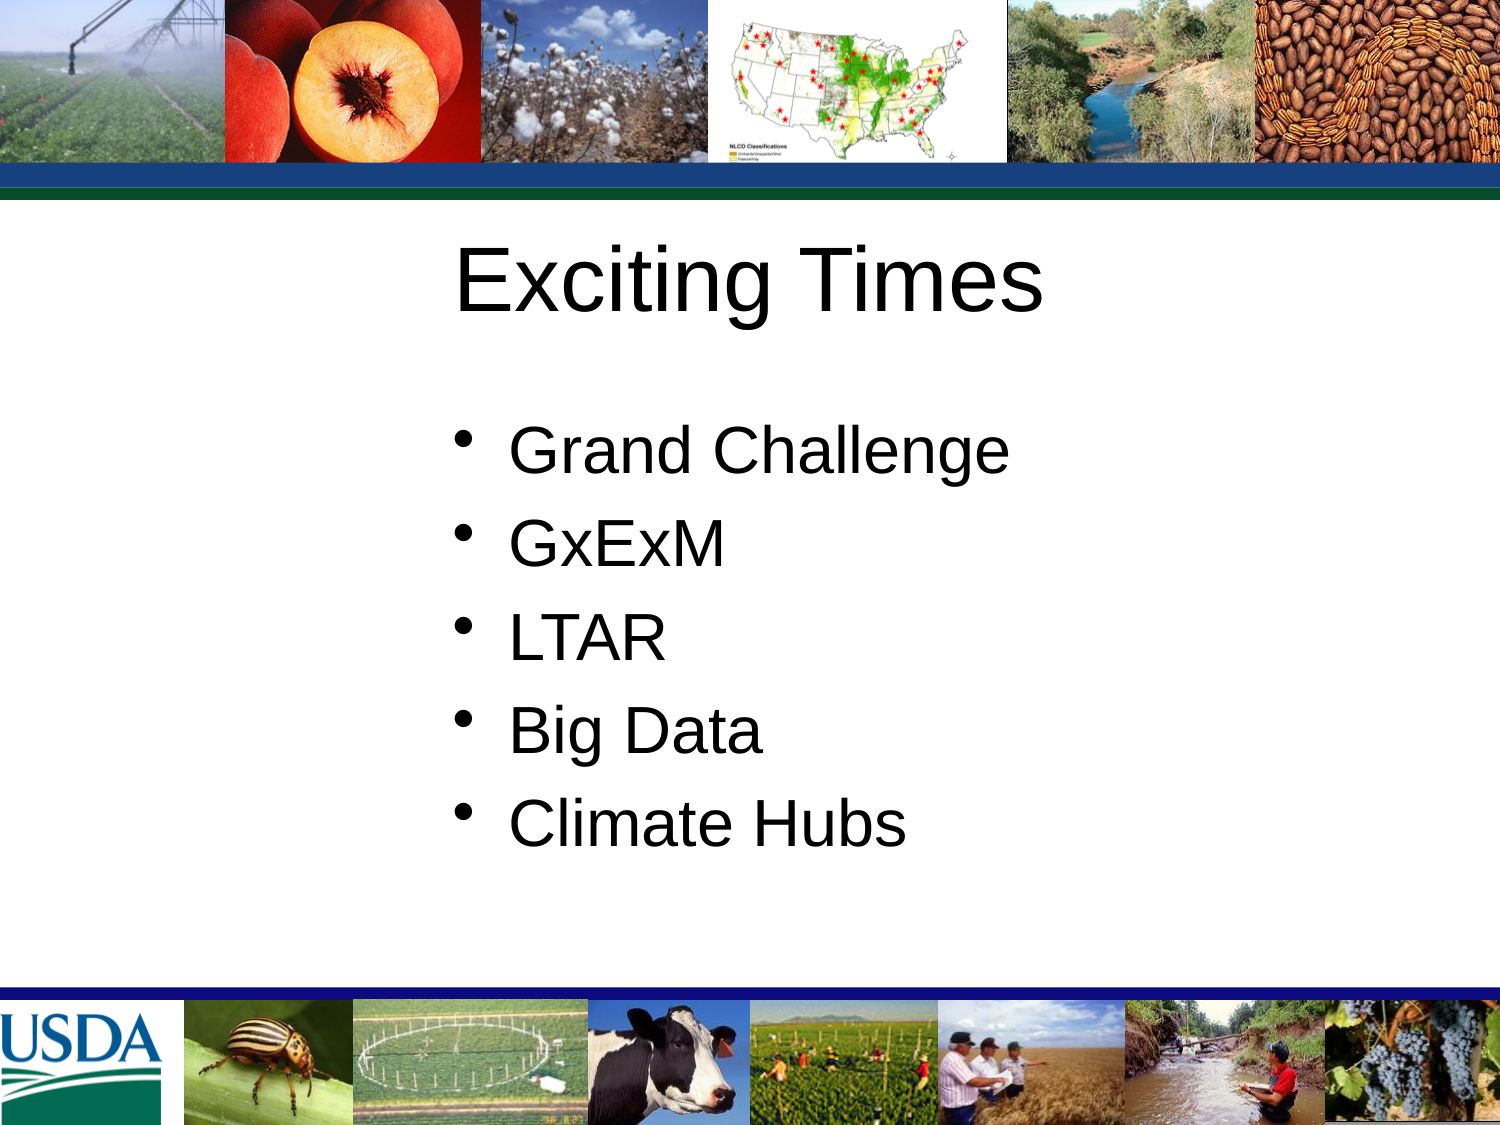

# Exciting Times
Grand Challenge
GxExM
LTAR
Big Data
Climate Hubs